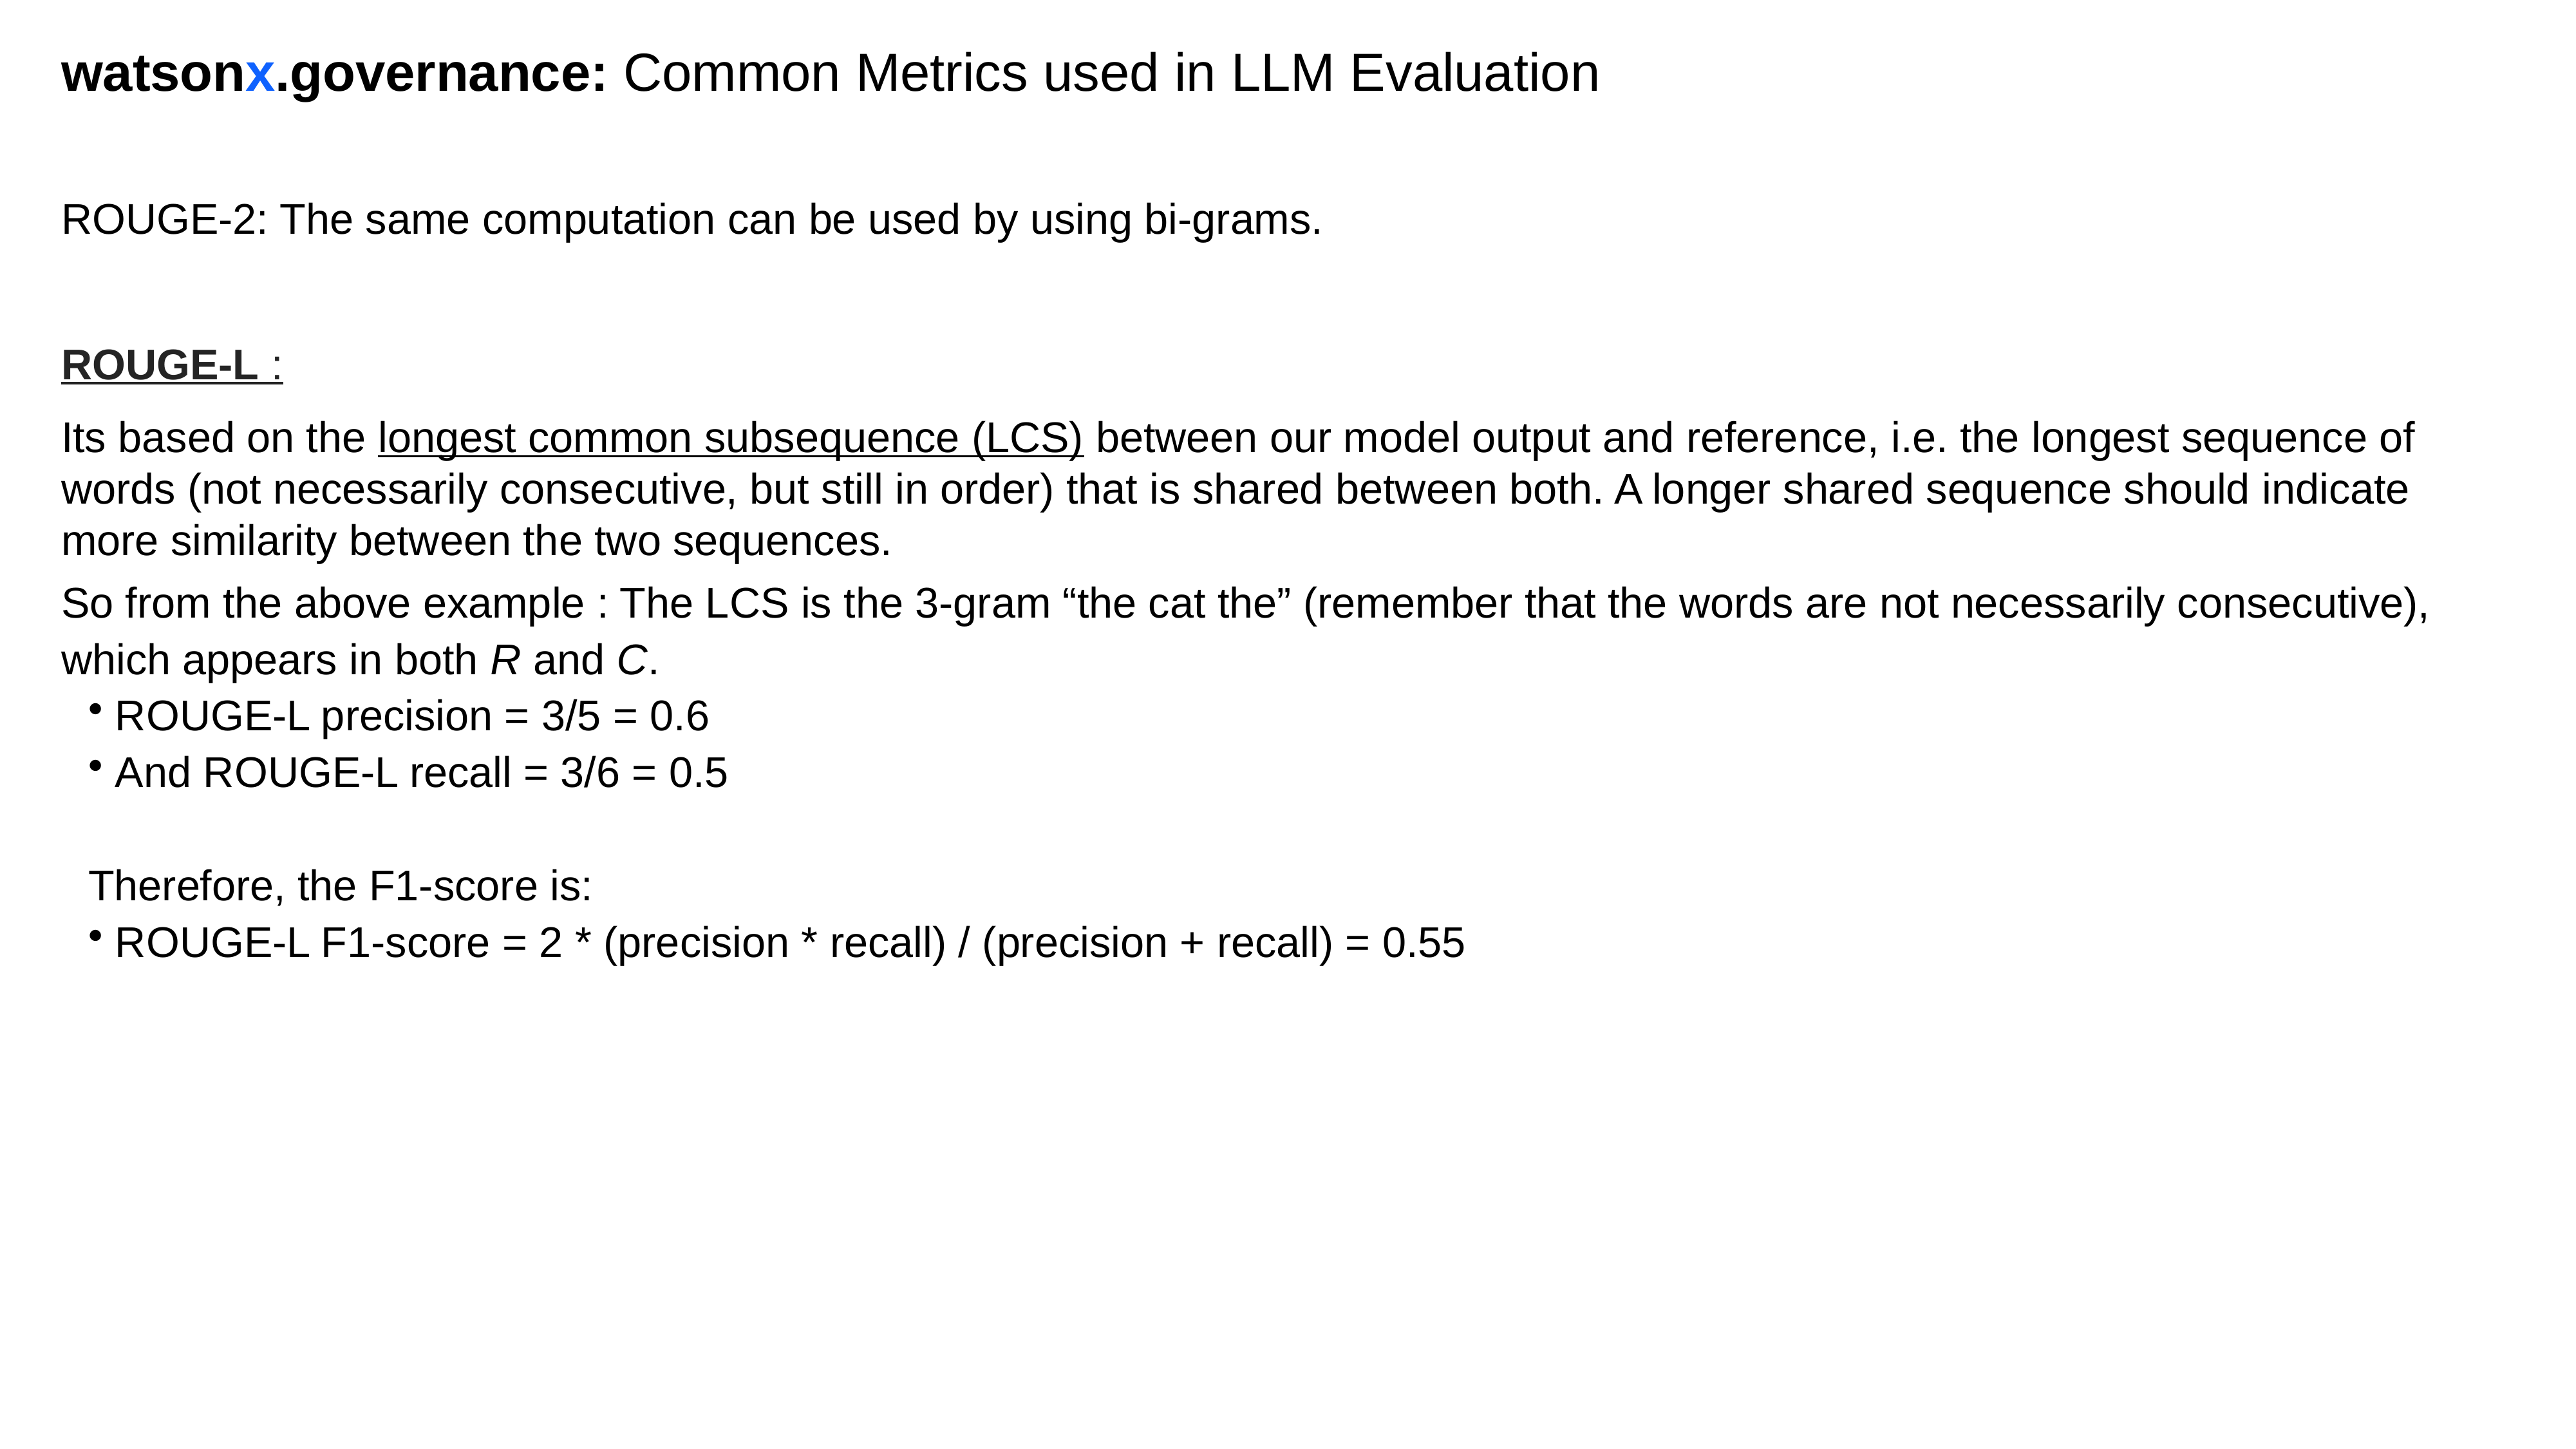

# watsonx.governance: Common Metrics used in LLM Evaluation
ROUGE-2: The same computation can be used by using bi-grams.

ROUGE-L :
Its based on the longest common subsequence (LCS) between our model output and reference, i.e. the longest sequence of words (not necessarily consecutive, but still in order) that is shared between both. A longer shared sequence should indicate more similarity between the two sequences.
So from the above example : The LCS is the 3-gram “the cat the” (remember that the words are not necessarily consecutive), which appears in both R and C.
ROUGE-L precision = 3/5 = 0.6
And ROUGE-L recall = 3/6 = 0.5

Therefore, the F1-score is:
ROUGE-L F1-score = 2 * (precision * recall) / (precision + recall) = 0.55